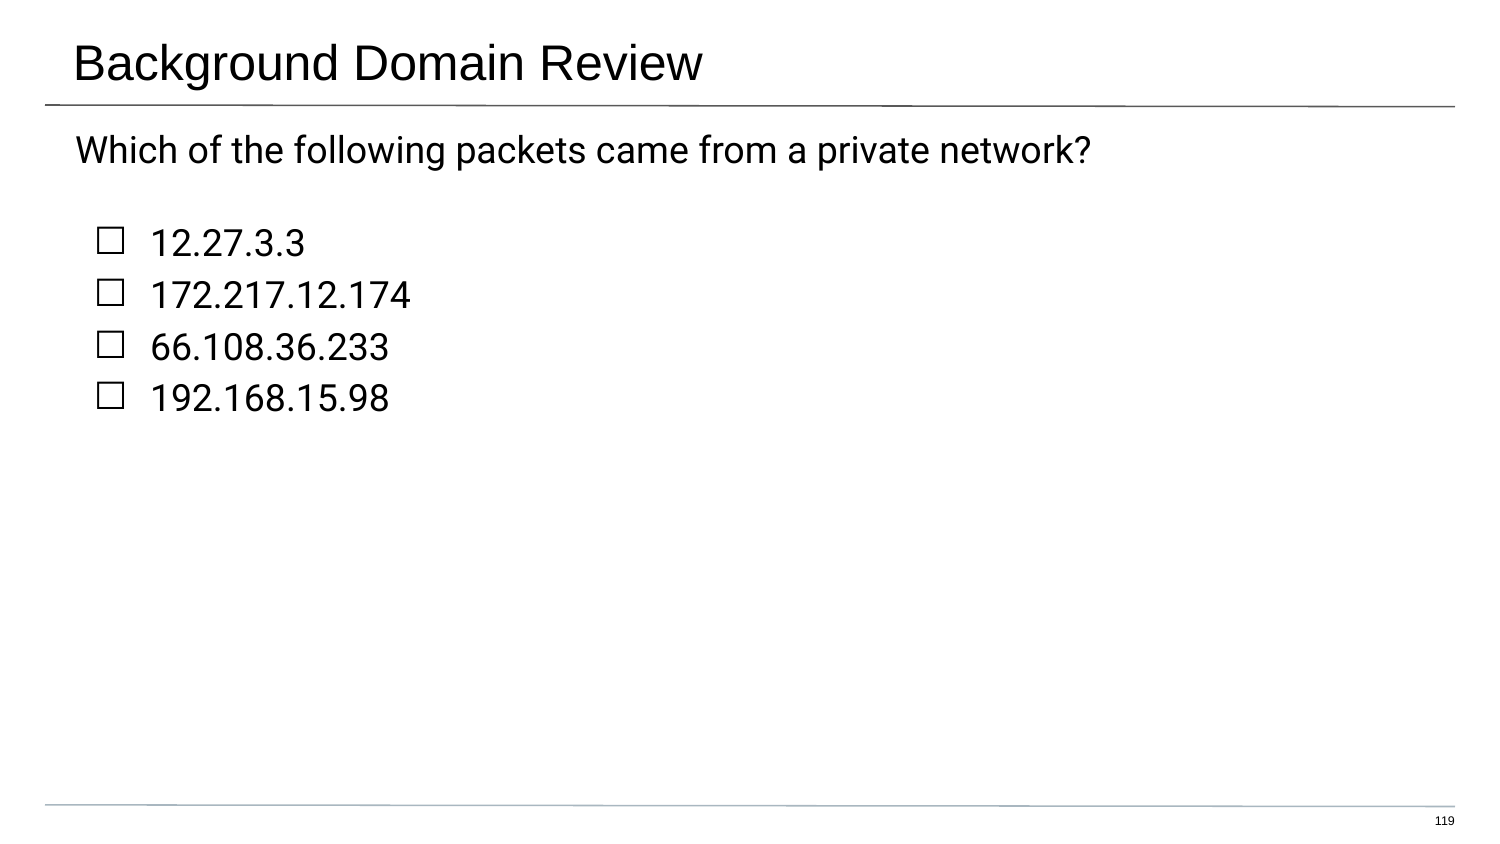

# Background Domain Review
Which of the following packets came from a private network?
12.27.3.3
172.217.12.174
66.108.36.233
192.168.15.98

119